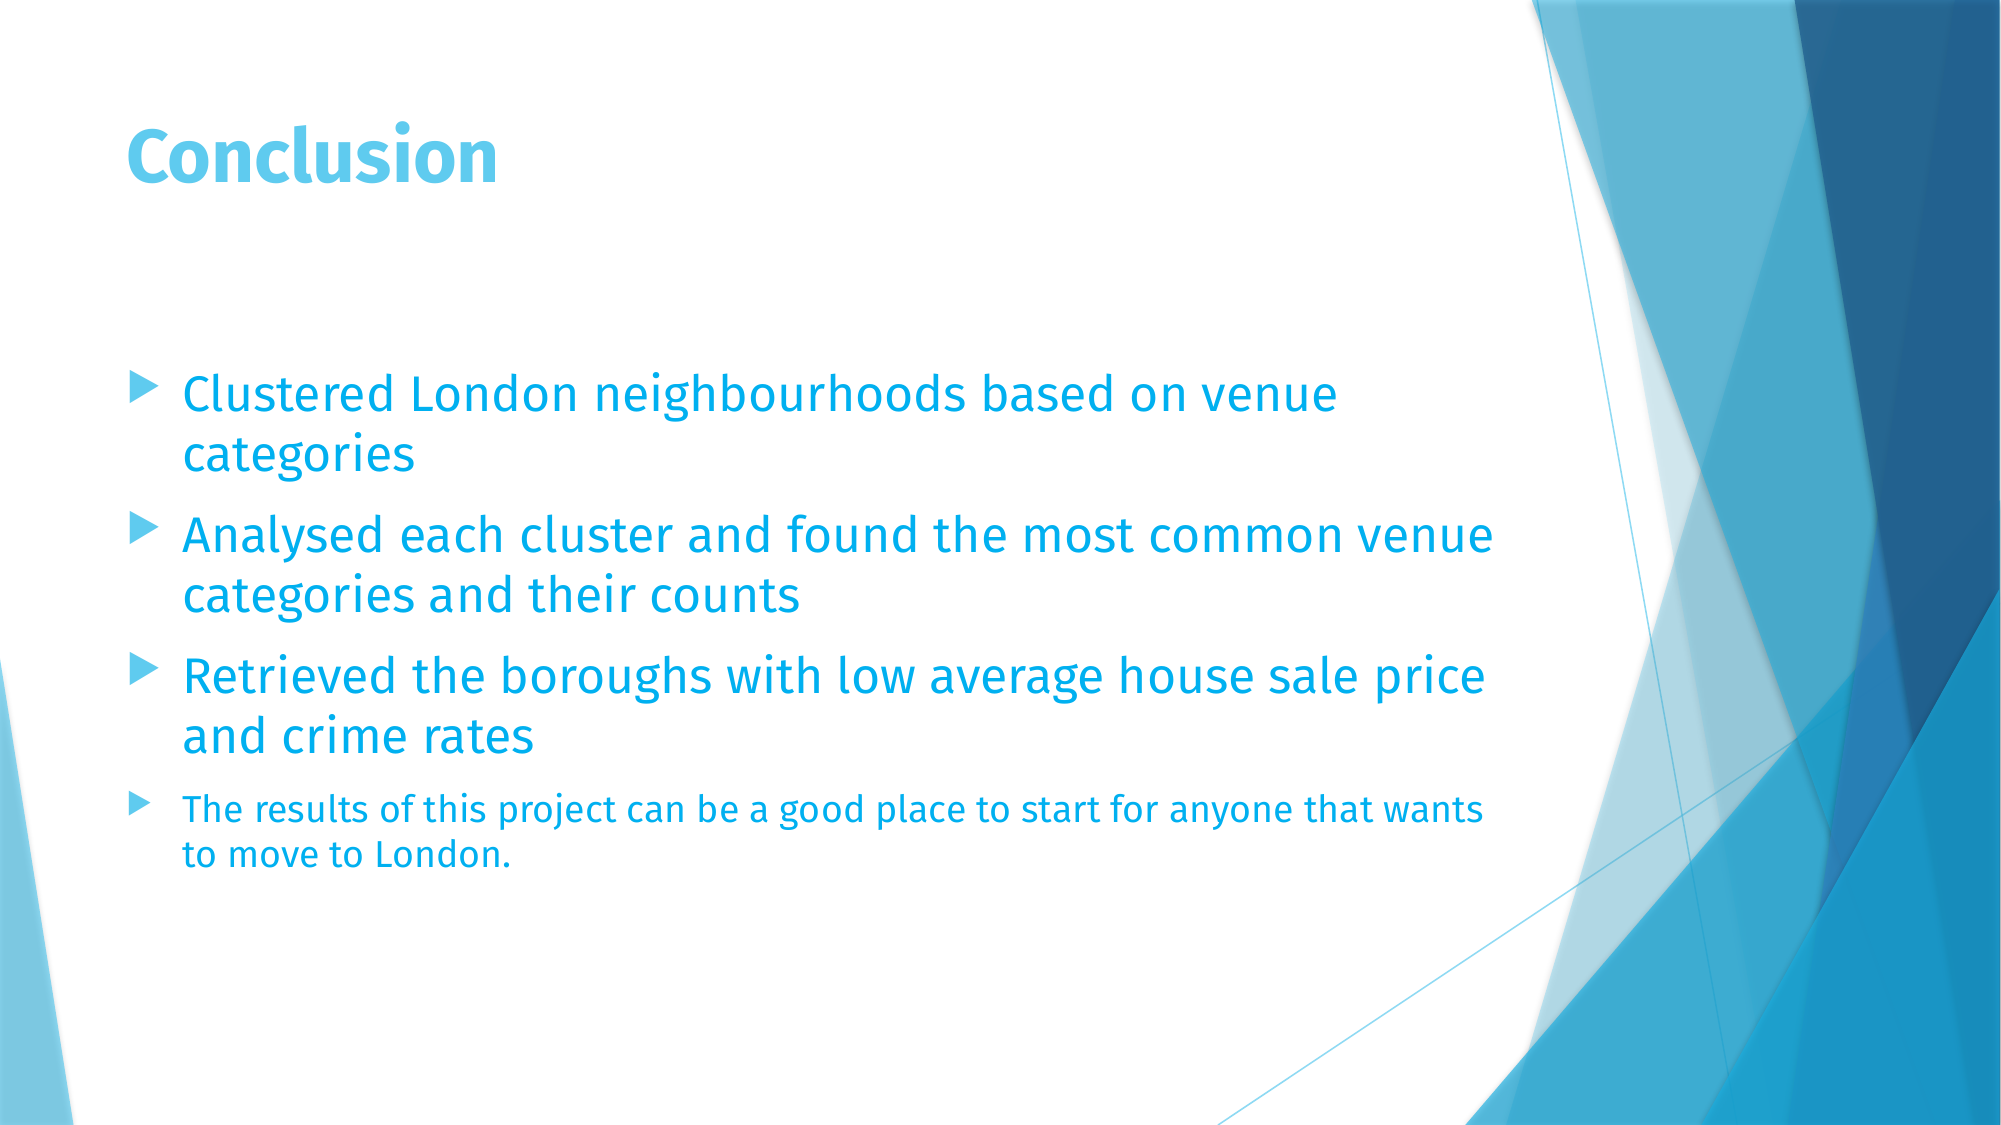

# Conclusion
Clustered London neighbourhoods based on venue categories
Analysed each cluster and found the most common venue categories and their counts
Retrieved the boroughs with low average house sale price and crime rates
The results of this project can be a good place to start for anyone that wants to move to London.